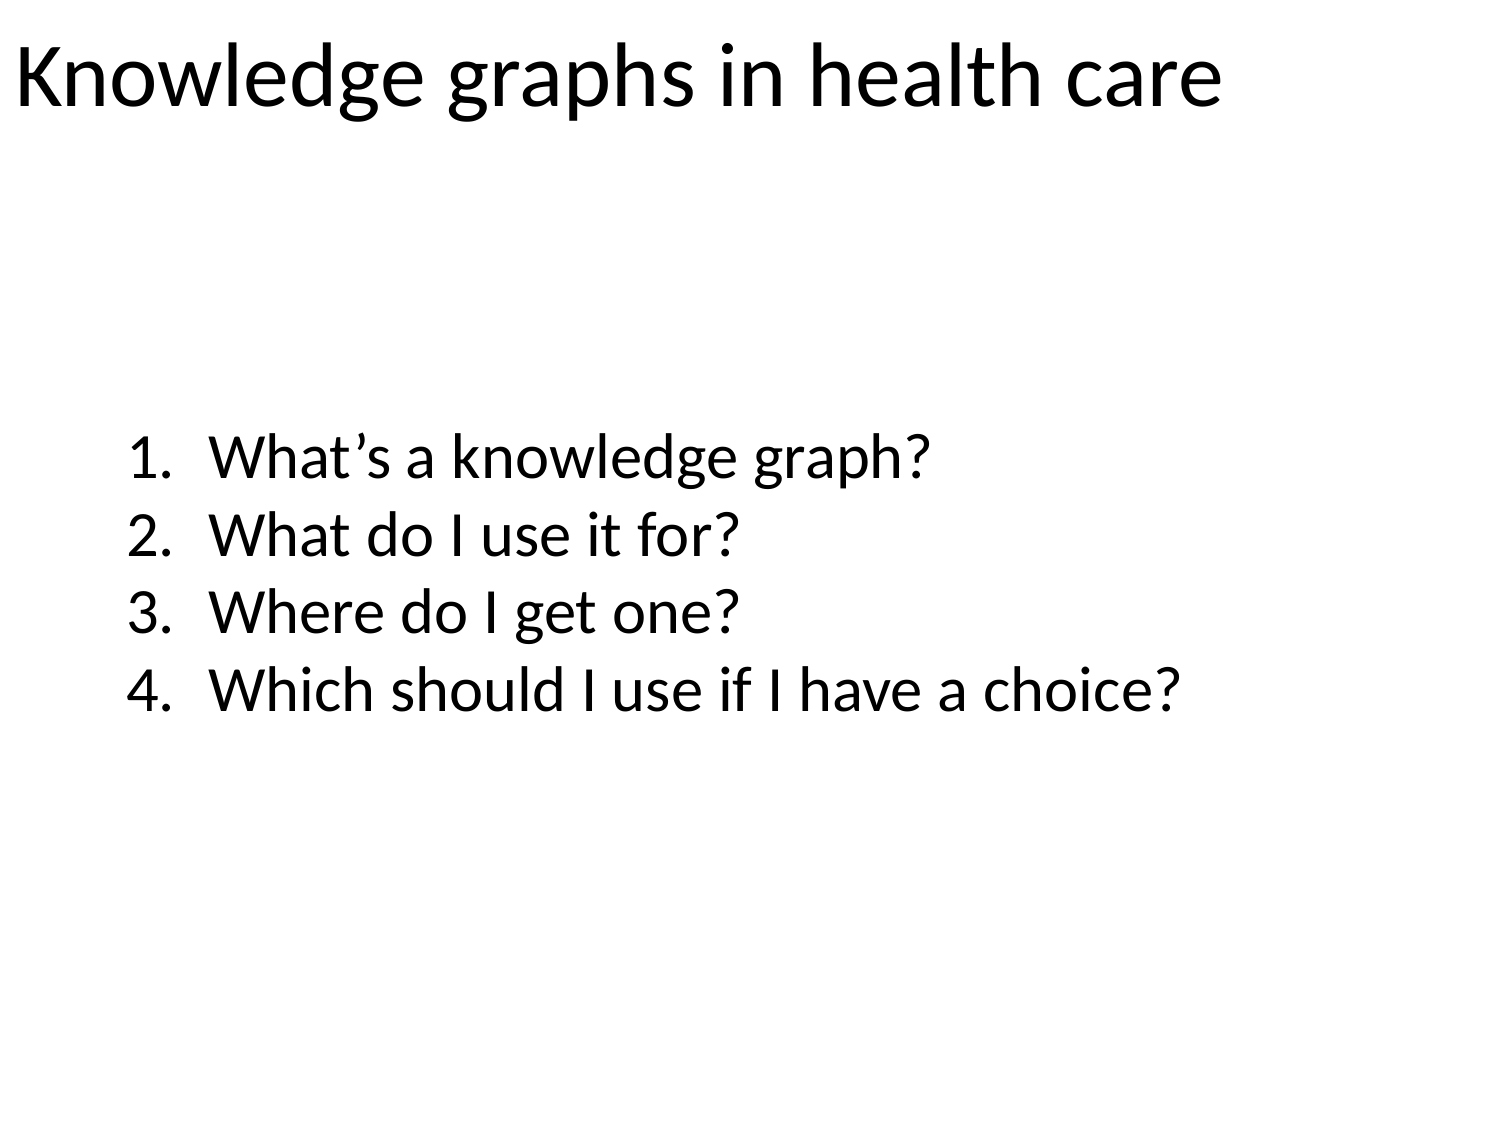

# Knowledge graphs in health care
What’s a knowledge graph?
What do I use it for?
Where do I get one?
Which should I use if I have a choice?